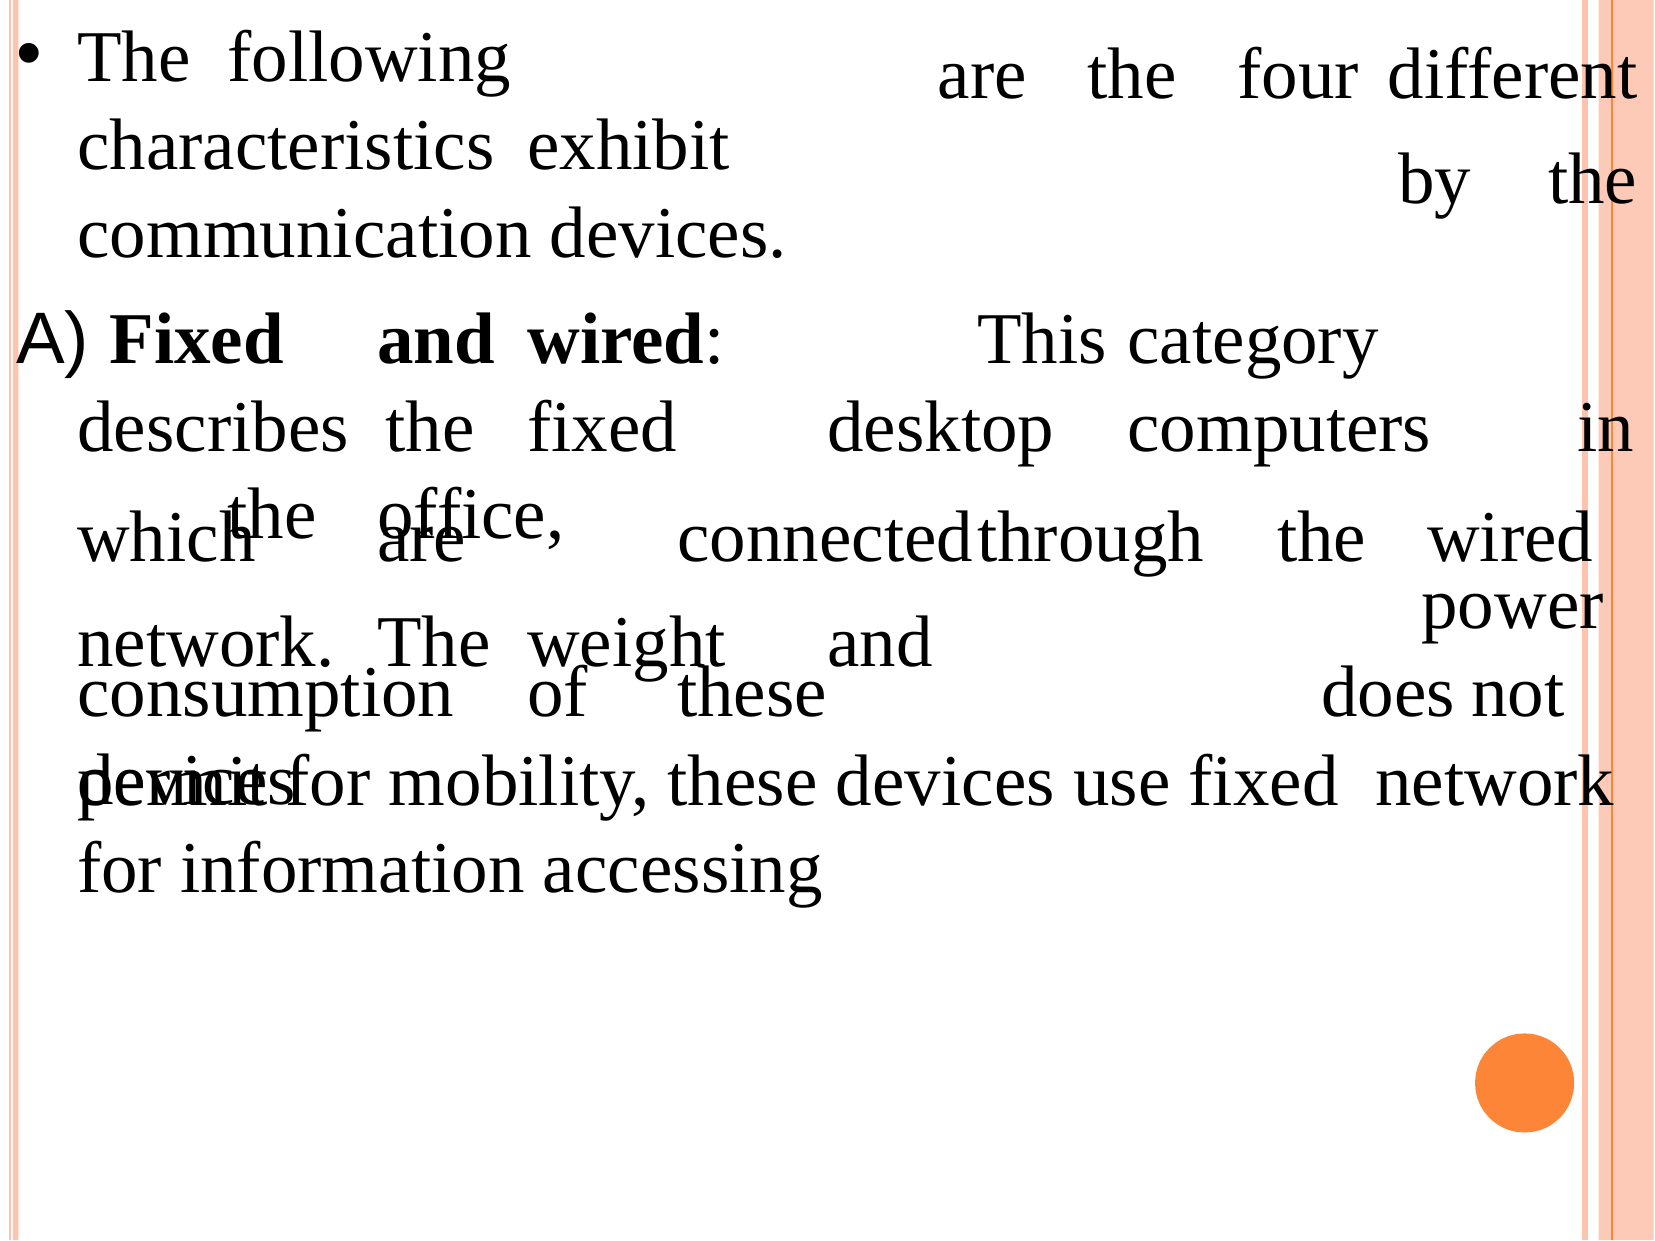

The	following
are	the	four	different
by	the
characteristics	exhibit
communication devices.
A) Fixed	and	wired:		This	category		describes  the	fixed	desktop	computers	in	the	office,
which	are		connected	through	the	wired  network.	The	weight	and
power  does	not
consumption	of	these	devices
permit for mobility, these devices use fixed  network for information accessing